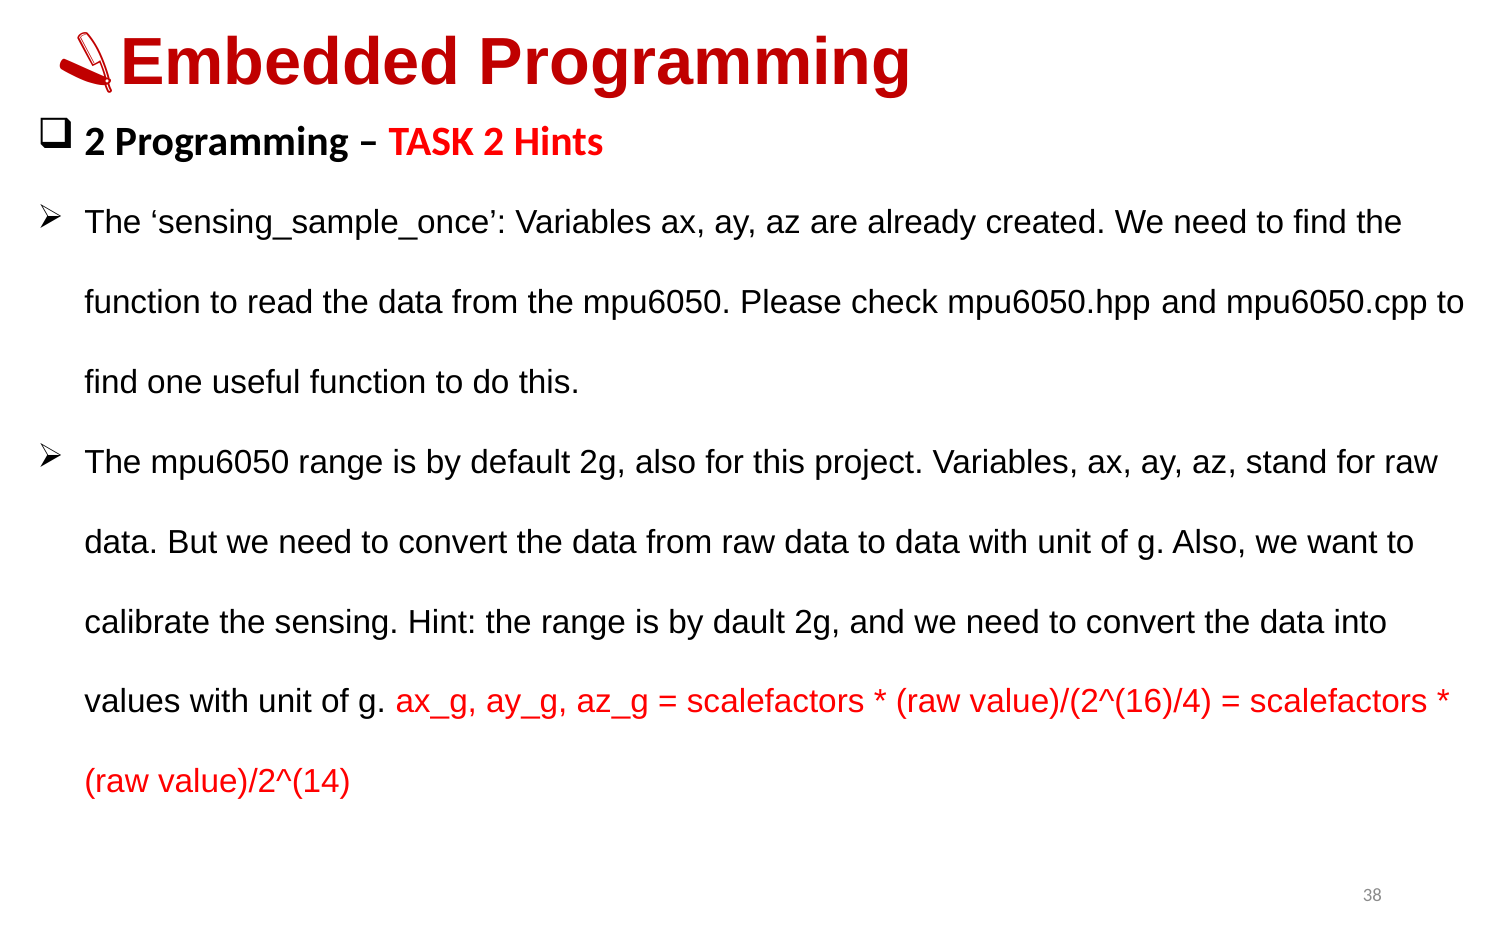

🪒Embedded Programming
2 Programming – TASK 2 Hints
The ‘sensing_sample_once’: Variables ax, ay, az are already created. We need to find the function to read the data from the mpu6050. Please check mpu6050.hpp and mpu6050.cpp to find one useful function to do this.
The mpu6050 range is by default 2g, also for this project. Variables, ax, ay, az, stand for raw data. But we need to convert the data from raw data to data with unit of g. Also, we want to calibrate the sensing. Hint: the range is by dault 2g, and we need to convert the data into values with unit of g. ax_g, ay_g, az_g = scalefactors * (raw value)/(2^(16)/4) = scalefactors * (raw value)/2^(14)
38